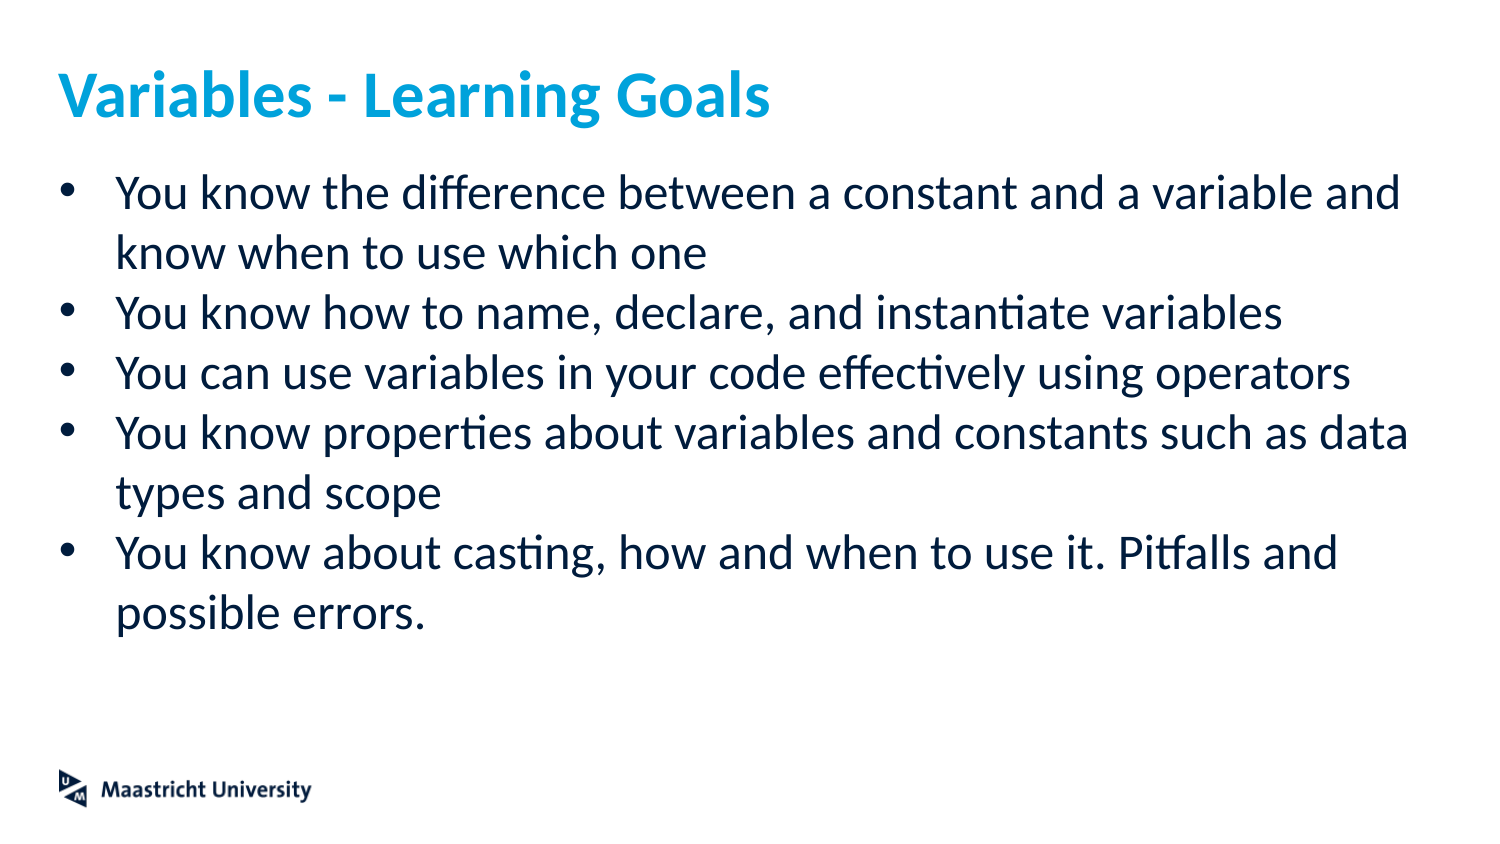

# Variables - Learning Goals
You know the difference between a constant and a variable and know when to use which one
You know how to name, declare, and instantiate variables
You can use variables in your code effectively using operators
You know properties about variables and constants such as data types and scope
You know about casting, how and when to use it. Pitfalls and possible errors.